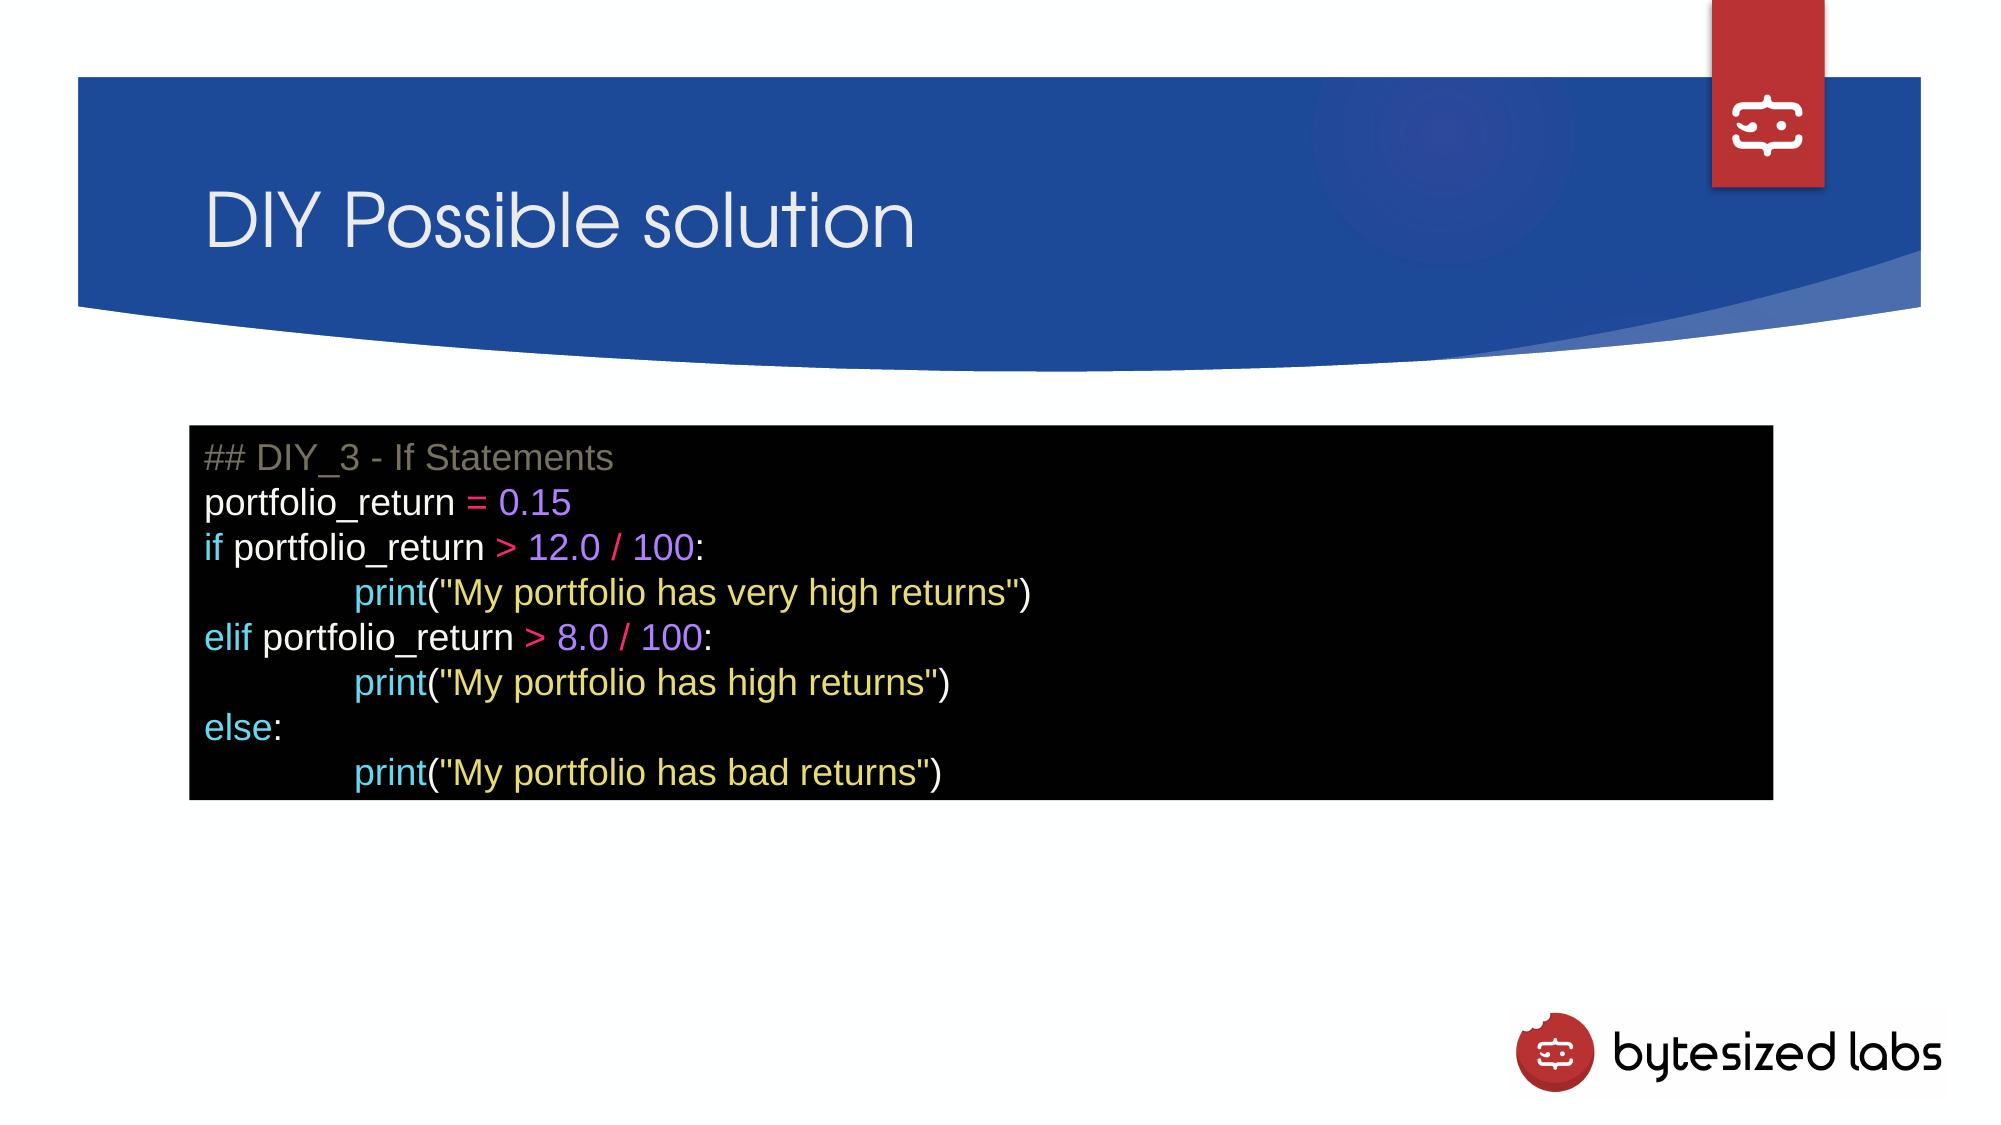

# DIY Possible solution
## DIY_3 - If Statements
portfolio_return = 0.15
if portfolio_return > 12.0 / 100:
	print("My portfolio has very high returns")
elif portfolio_return > 8.0 / 100:
	print("My portfolio has high returns")
else:
	print("My portfolio has bad returns")